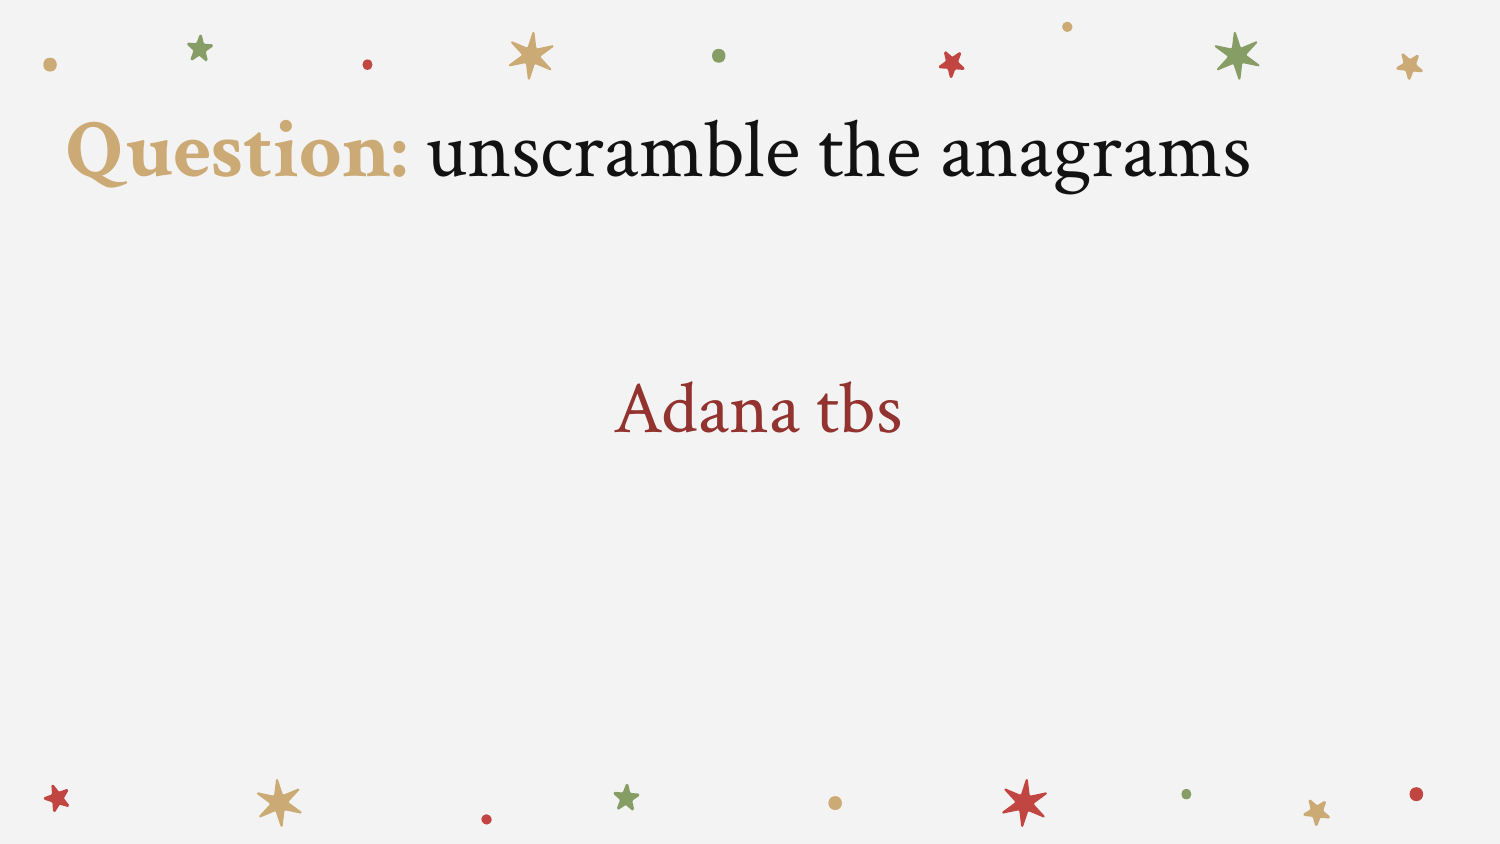

# Question: unscramble the anagrams
Adana tbs